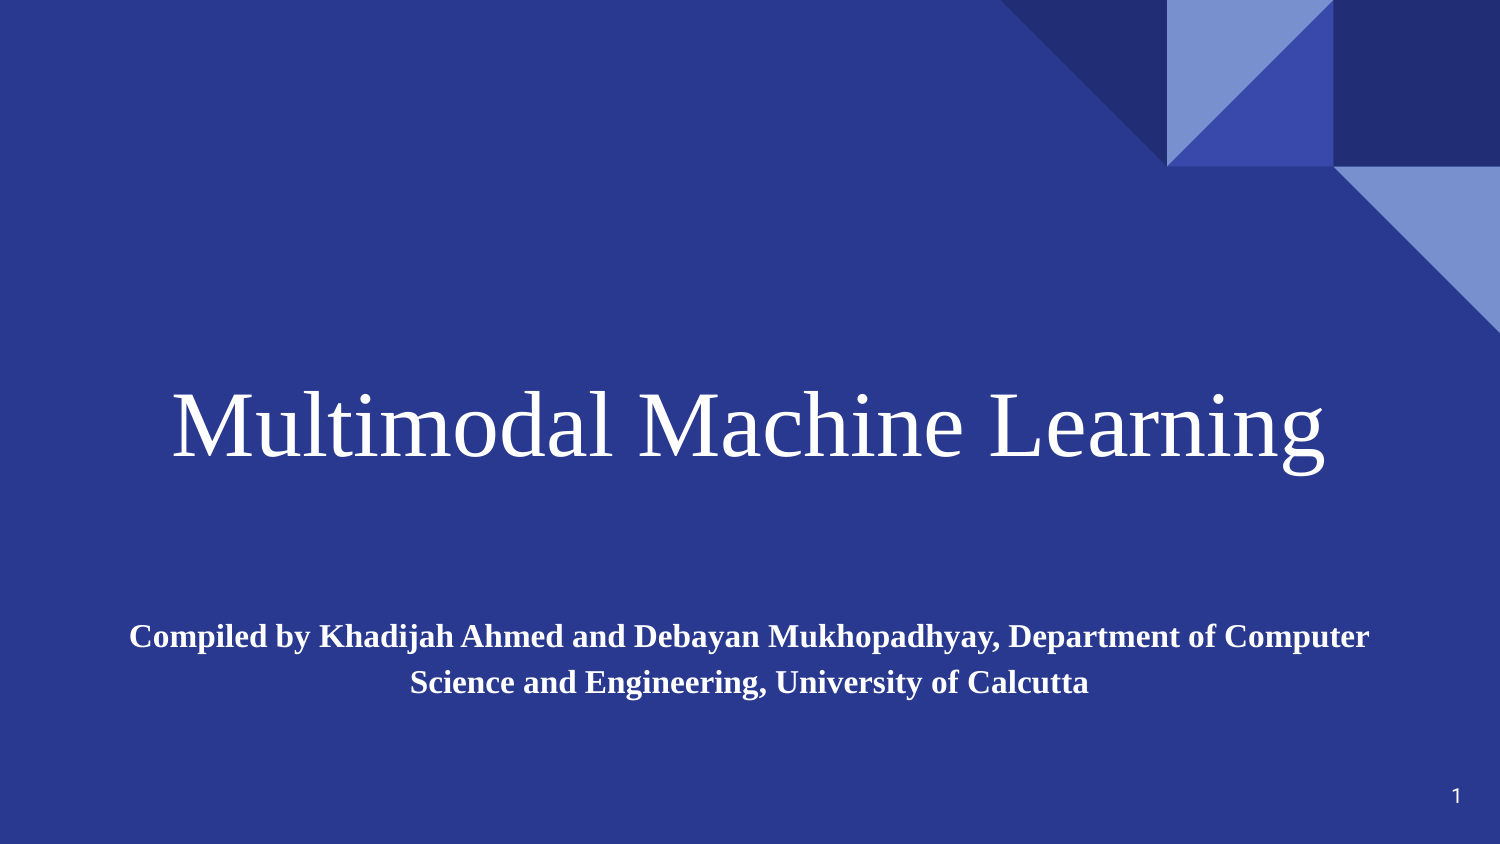

# Multimodal Machine Learning
Compiled by Khadijah Ahmed and Debayan Mukhopadhyay, Department of Computer Science and Engineering, University of Calcutta

1